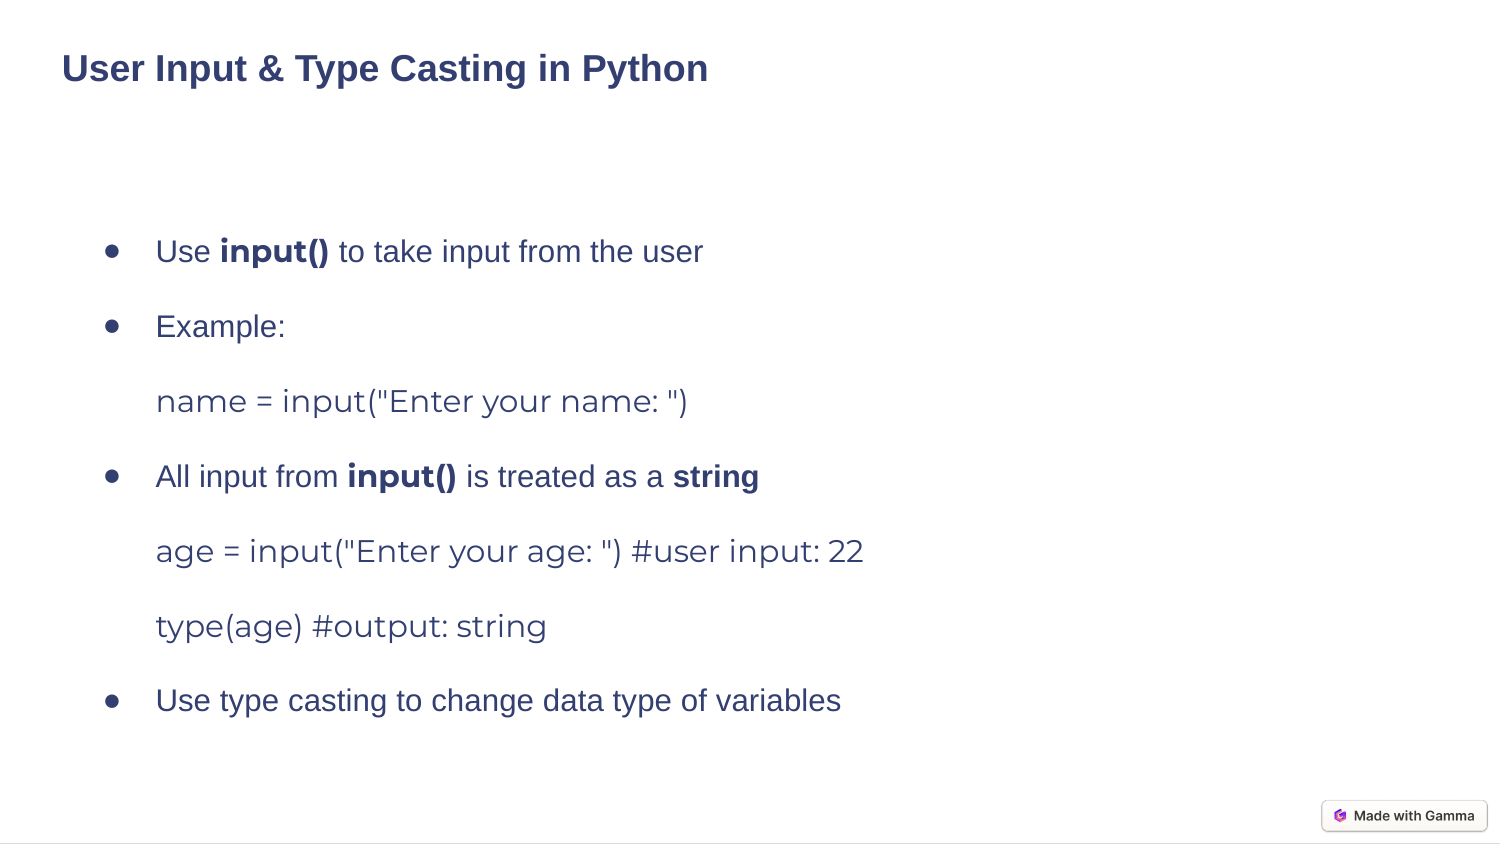

User Input & Type Casting in Python

Use input() to take input from the user
Example:
name = input("Enter your name: ")
All input from input() is treated as a string
age = input("Enter your age: ") #user input: 22
type(age) #output: string
Use type casting to change data type of variables